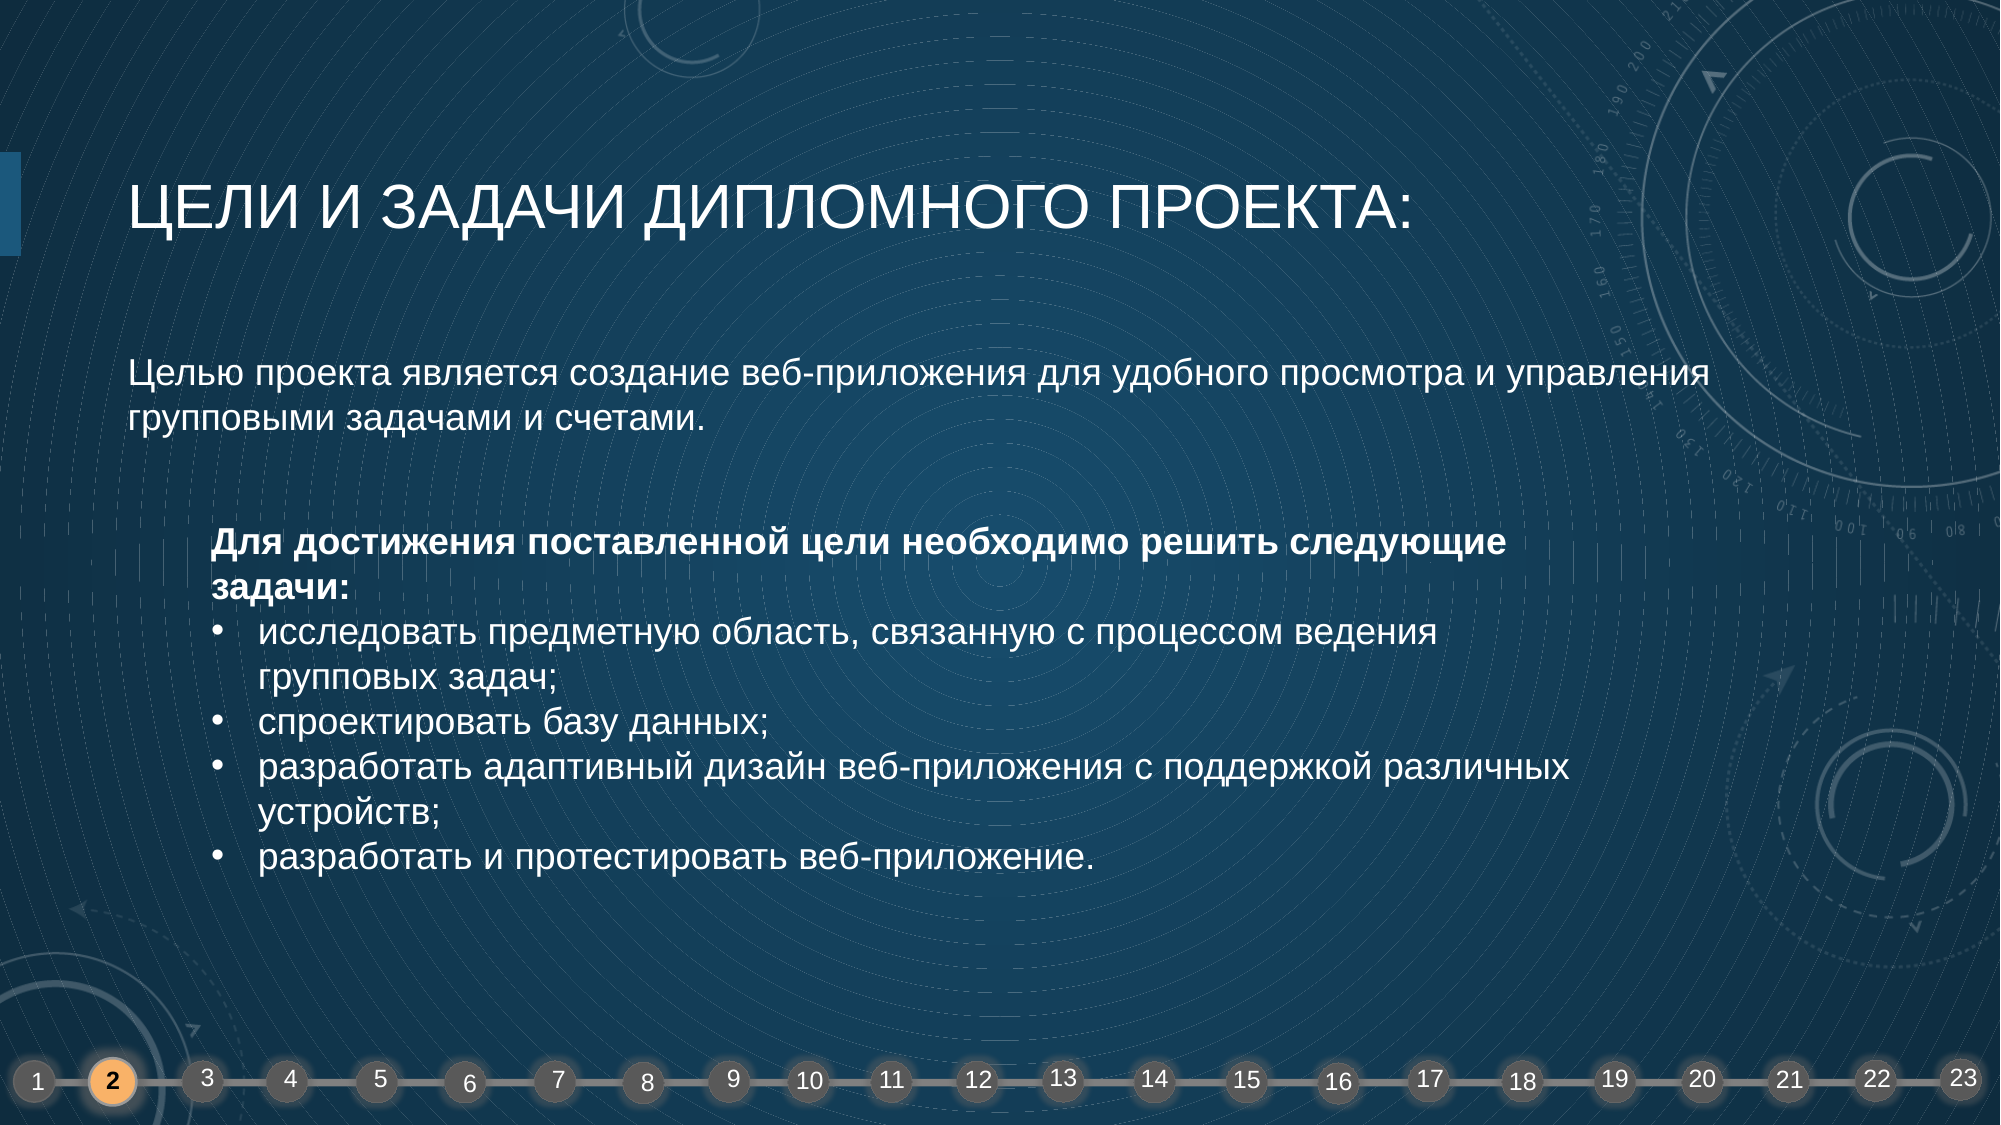

# Цели и задачи дипломного проекта:
Целью проекта является создание веб-приложения для удобного просмотра и управления групповыми задачами и счетами.

Для достижения поставленной цели необходимо решить следующие задачи:
исследовать предметную область, связанную с процессом ведения групповых задач;
спроектировать базу данных;
разработать адаптивный дизайн веб-приложения с поддержкой различных устройств;
разработать и протестировать веб-приложение.

3
23
13
1

5
9
22
14
20
4
19

17

21
7
15
12

11
2

10
18
16
8
6